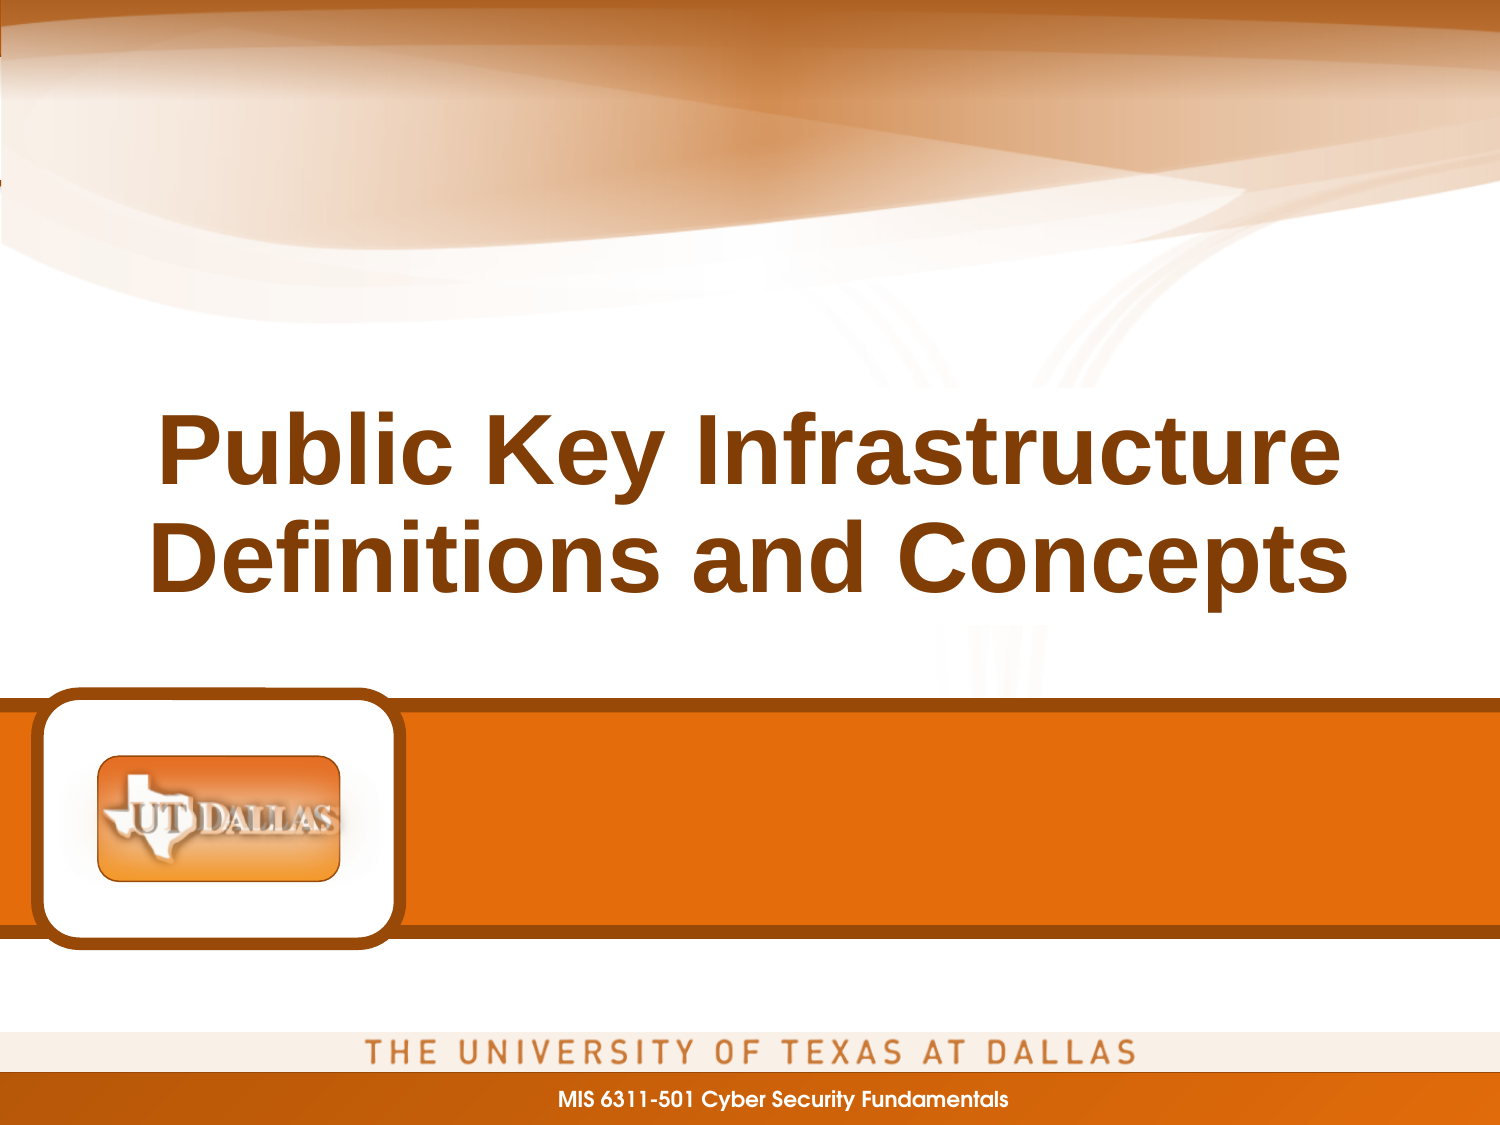

# Public Key Infrastructure Definitions and Concepts